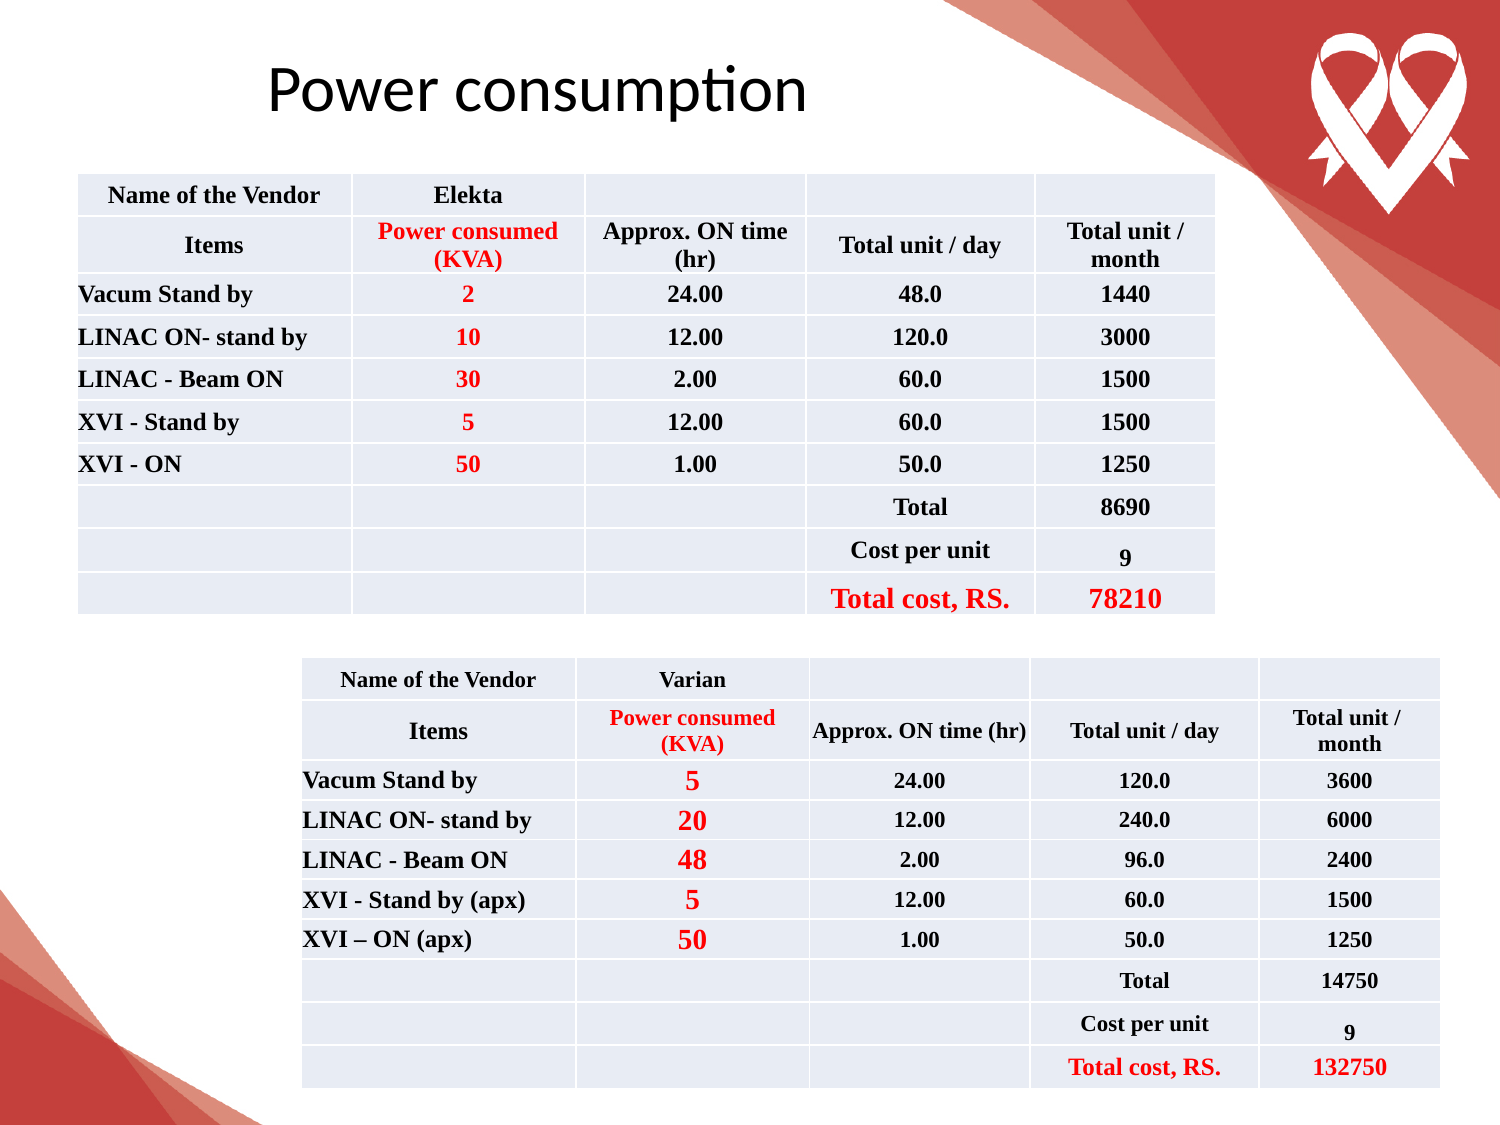

# Power consumption
| Name of the Vendor | Elekta |  |  |  |
| --- | --- | --- | --- | --- |
| Items | Power consumed (KVA) | Approx. ON time (hr) | Total unit / day | Total unit / month |
| Vacum Stand by | 2 | 24.00 | 48.0 | 1440 |
| LINAC ON- stand by | 10 | 12.00 | 120.0 | 3000 |
| LINAC - Beam ON | 30 | 2.00 | 60.0 | 1500 |
| XVI - Stand by | 5 | 12.00 | 60.0 | 1500 |
| XVI - ON | 50 | 1.00 | 50.0 | 1250 |
|  |  |  | Total | 8690 |
|  |  |  | Cost per unit | 9 |
|  |  |  | Total cost, RS. | 78210 |
| Name of the Vendor | Varian |  |  |  |
| --- | --- | --- | --- | --- |
| Items | Power consumed (KVA) | Approx. ON time (hr) | Total unit / day | Total unit / month |
| Vacum Stand by | 5 | 24.00 | 120.0 | 3600 |
| LINAC ON- stand by | 20 | 12.00 | 240.0 | 6000 |
| LINAC - Beam ON | 48 | 2.00 | 96.0 | 2400 |
| XVI - Stand by (apx) | 5 | 12.00 | 60.0 | 1500 |
| XVI – ON (apx) | 50 | 1.00 | 50.0 | 1250 |
|  |  |  | Total | 14750 |
|  |  |  | Cost per unit | 9 |
|  |  |  | Total cost, RS. | 132750 |